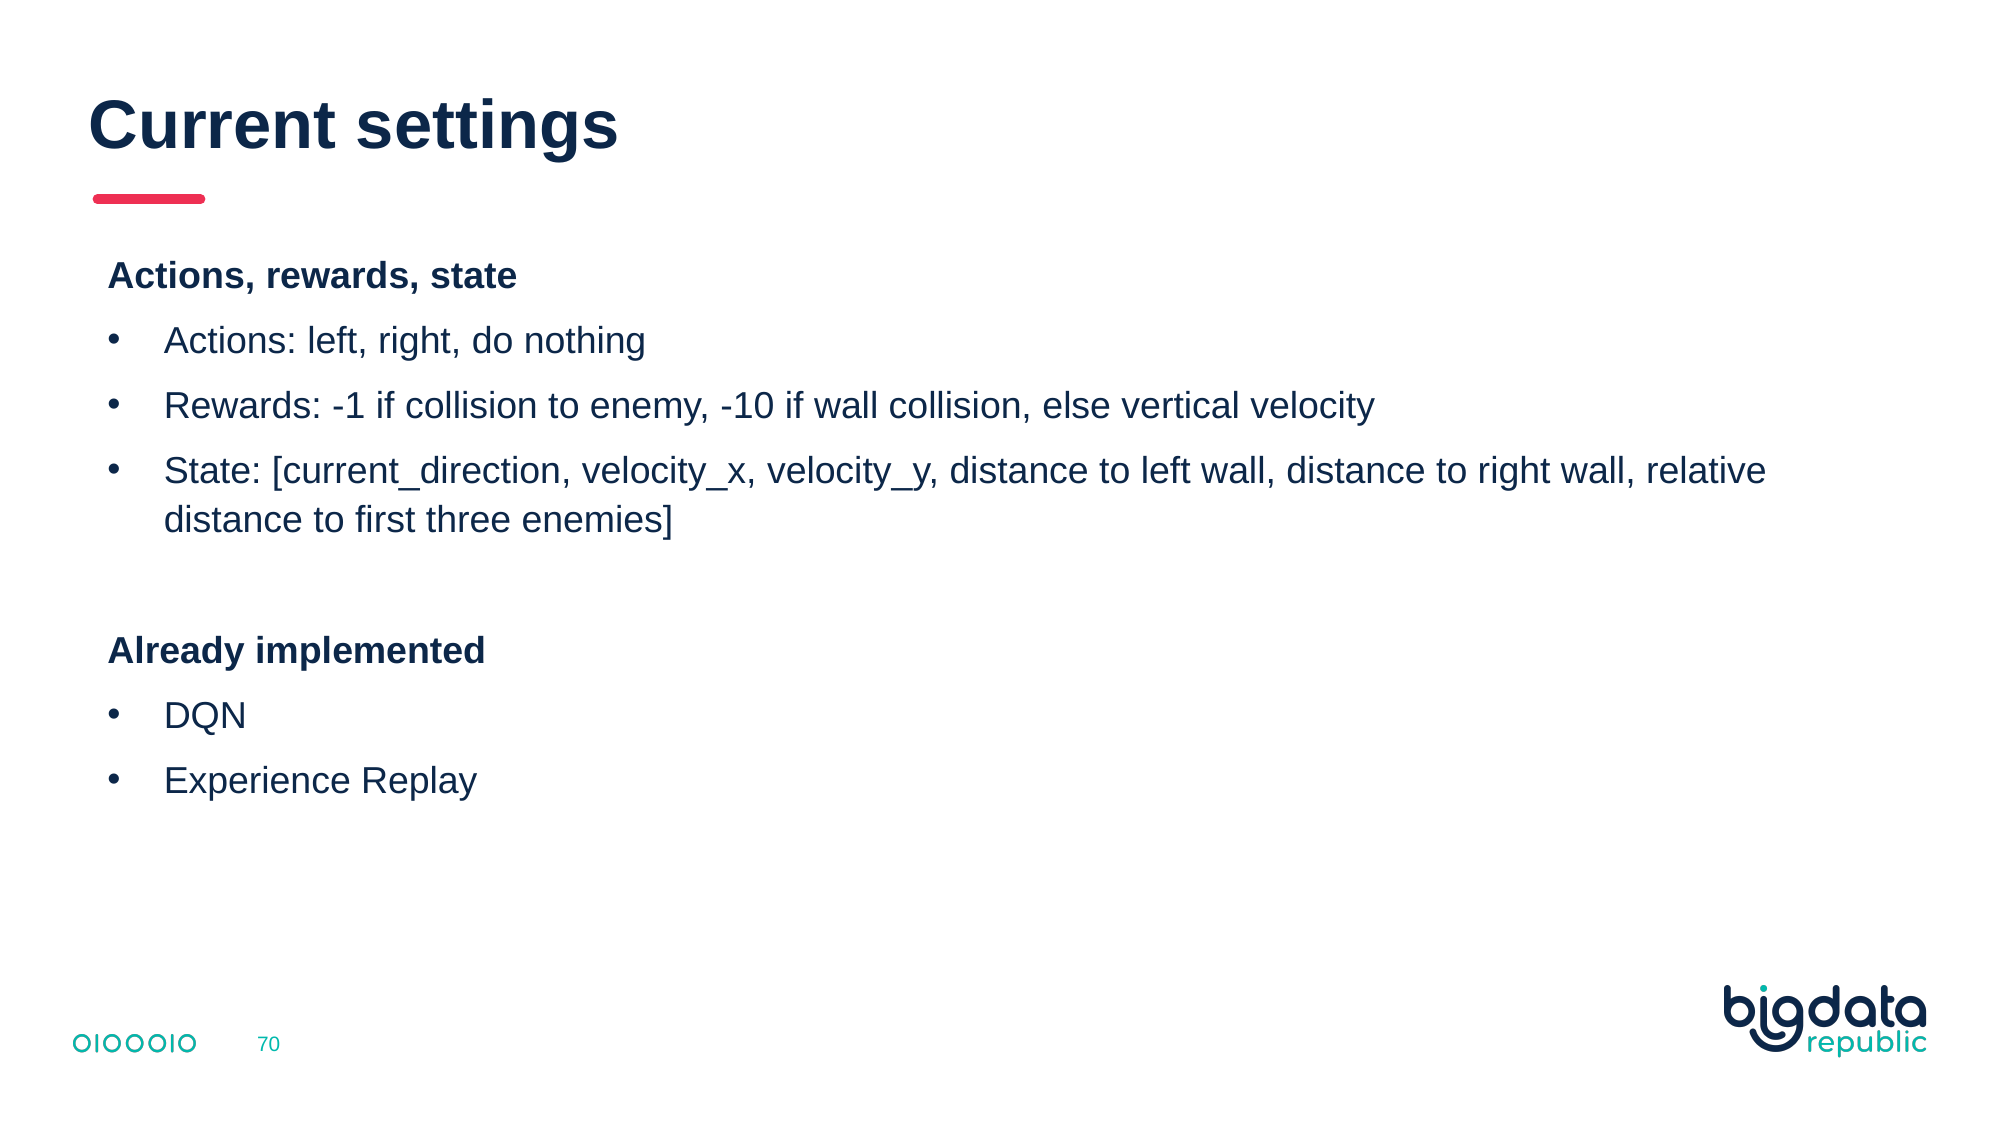

# Current settings
Actions, rewards, state
Actions: left, right, do nothing
Rewards: -1 if collision to enemy, -10 if wall collision, else vertical velocity
State: [current_direction, velocity_x, velocity_y, distance to left wall, distance to right wall, relative distance to first three enemies]

Already implemented
DQN
Experience Replay

70